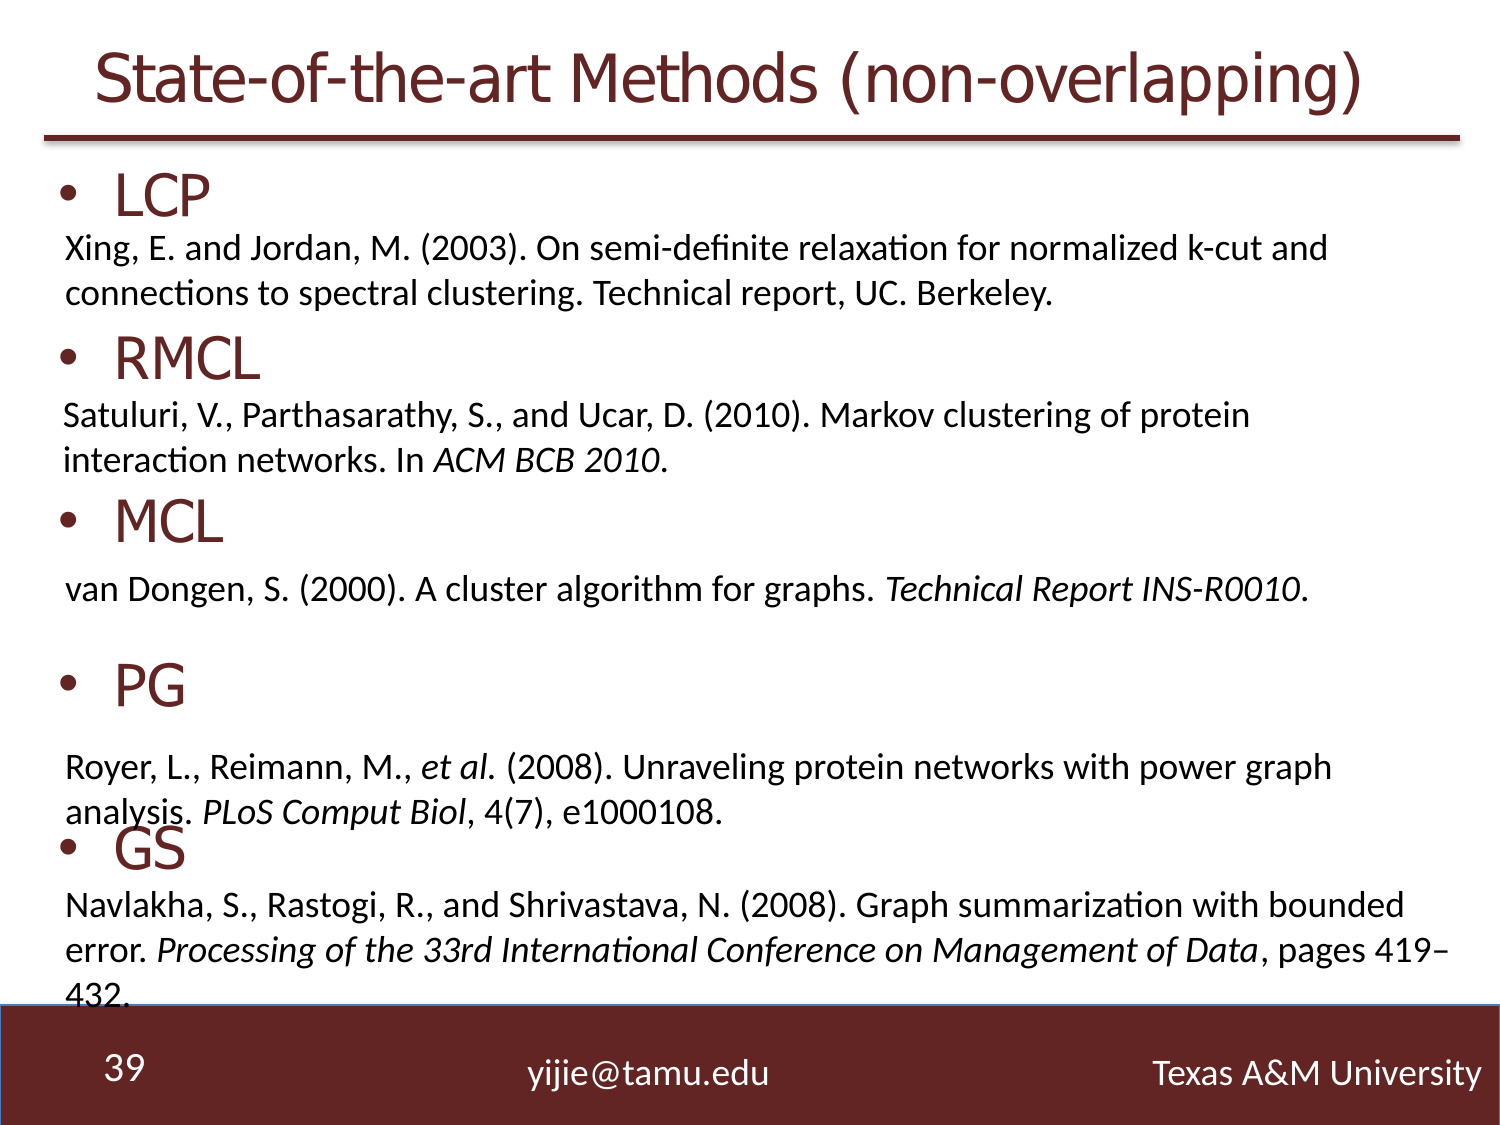

# State-of-the-art Methods (non-overlapping)
LCP

RMCL

MCL

PG

GS
Xing, E. and Jordan, M. (2003). On semi-definite relaxation for normalized k-cut and  connections to spectral clustering. Technical report, UC. Berkeley.
Satuluri, V., Parthasarathy, S., and Ucar, D. (2010). Markov clustering of protein interaction networks. In ACM BCB 2010.
van Dongen, S. (2000). A cluster algorithm for graphs. Technical Report INS-R0010.
Royer, L., Reimann, M., et al. (2008). Unraveling protein networks with power graph
analysis. PLoS Comput Biol, 4(7), e1000108.
Navlakha, S., Rastogi, R., and Shrivastava, N. (2008). Graph summarization with bounded error. Processing of the 33rd International Conference on Management of Data, pages 419–432.
39